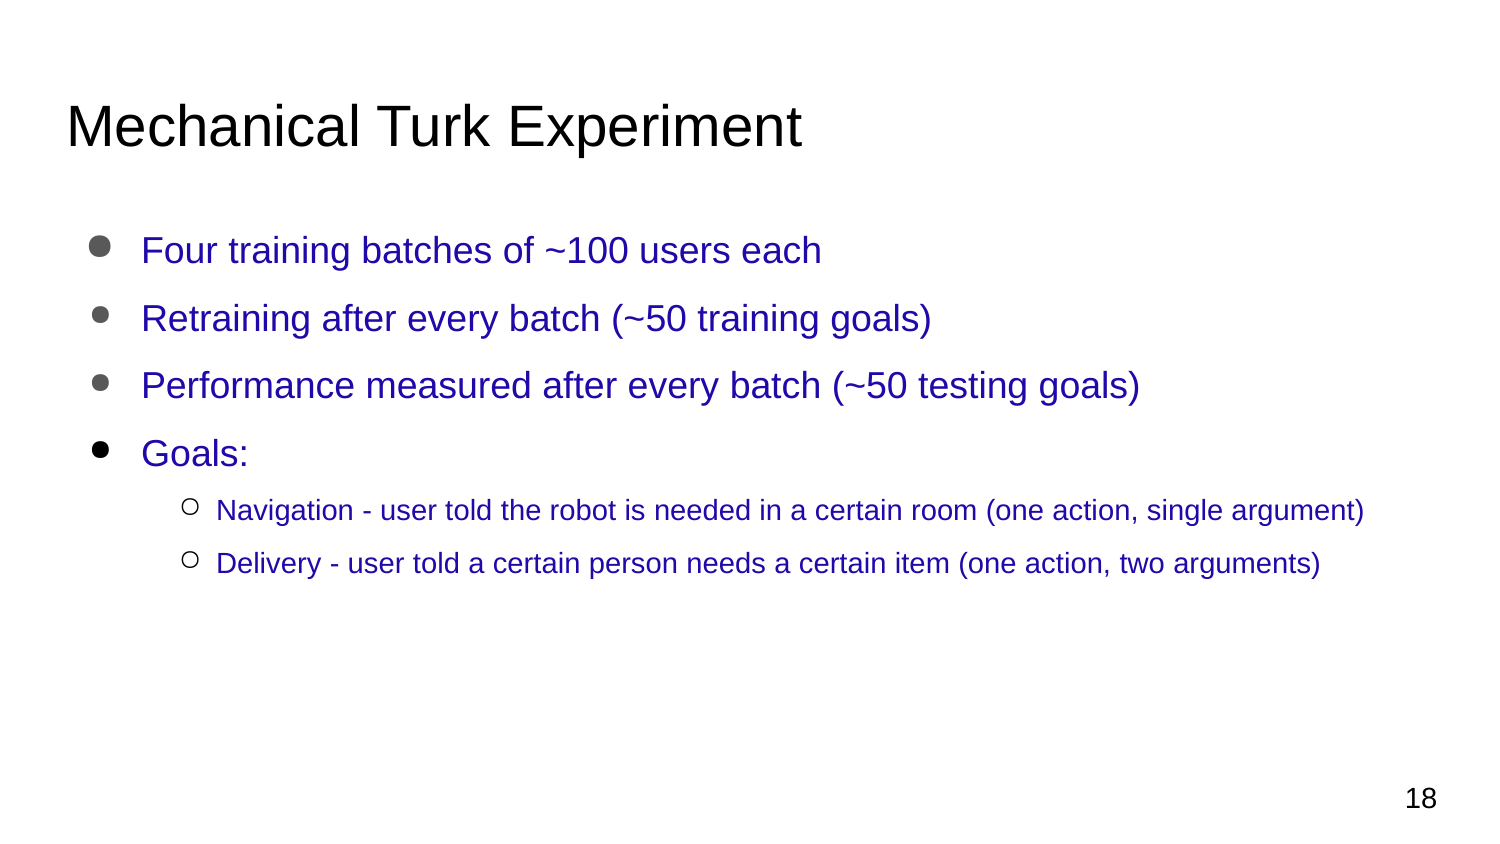

# Mechanical Turk Experiment
Four training batches of ~100 users each
Retraining after every batch (~50 training goals)
Performance measured after every batch (~50 testing goals)
Goals:
Navigation - user told the robot is needed in a certain room (one action, single argument)
Delivery - user told a certain person needs a certain item (one action, two arguments)
18